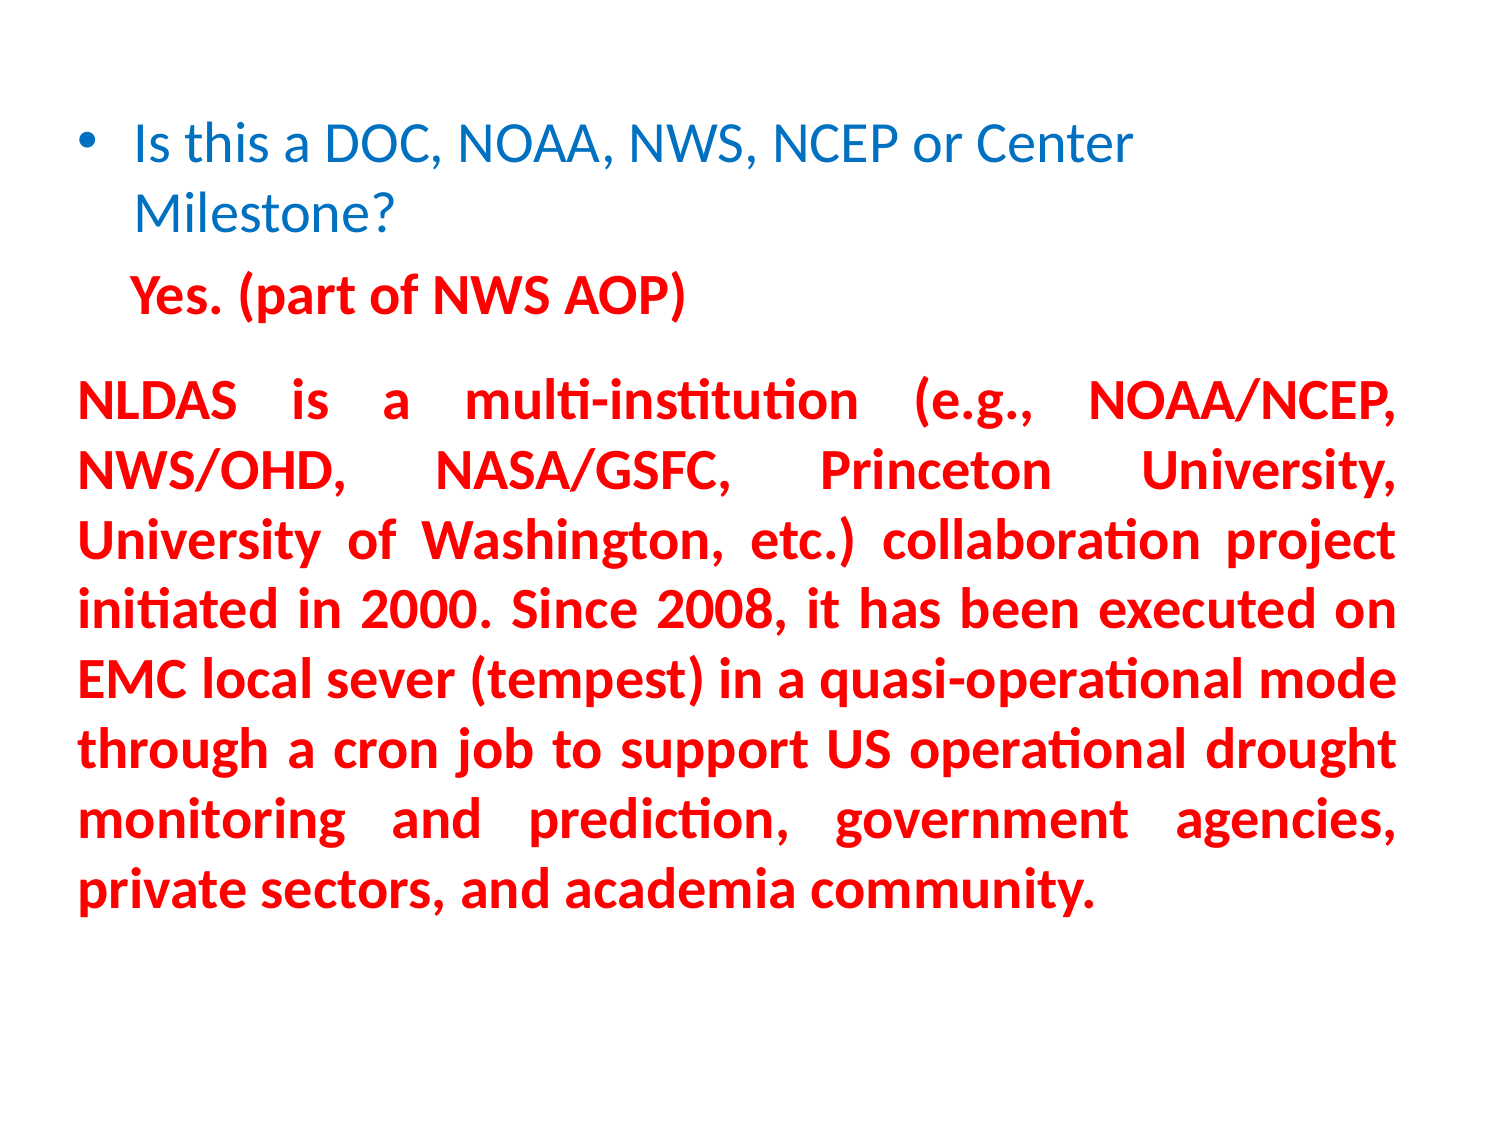

Is this a DOC, NOAA, NWS, NCEP or Center Milestone?
    Yes. (part of NWS AOP)

NLDAS is a multi-institution (e.g., NOAA/NCEP, NWS/OHD, NASA/GSFC, Princeton University, University of Washington, etc.) collaboration project initiated in 2000. Since 2008, it has been executed on EMC local sever (tempest) in a quasi-operational mode through a cron job to support US operational drought monitoring and prediction, government agencies, private sectors, and academia community.